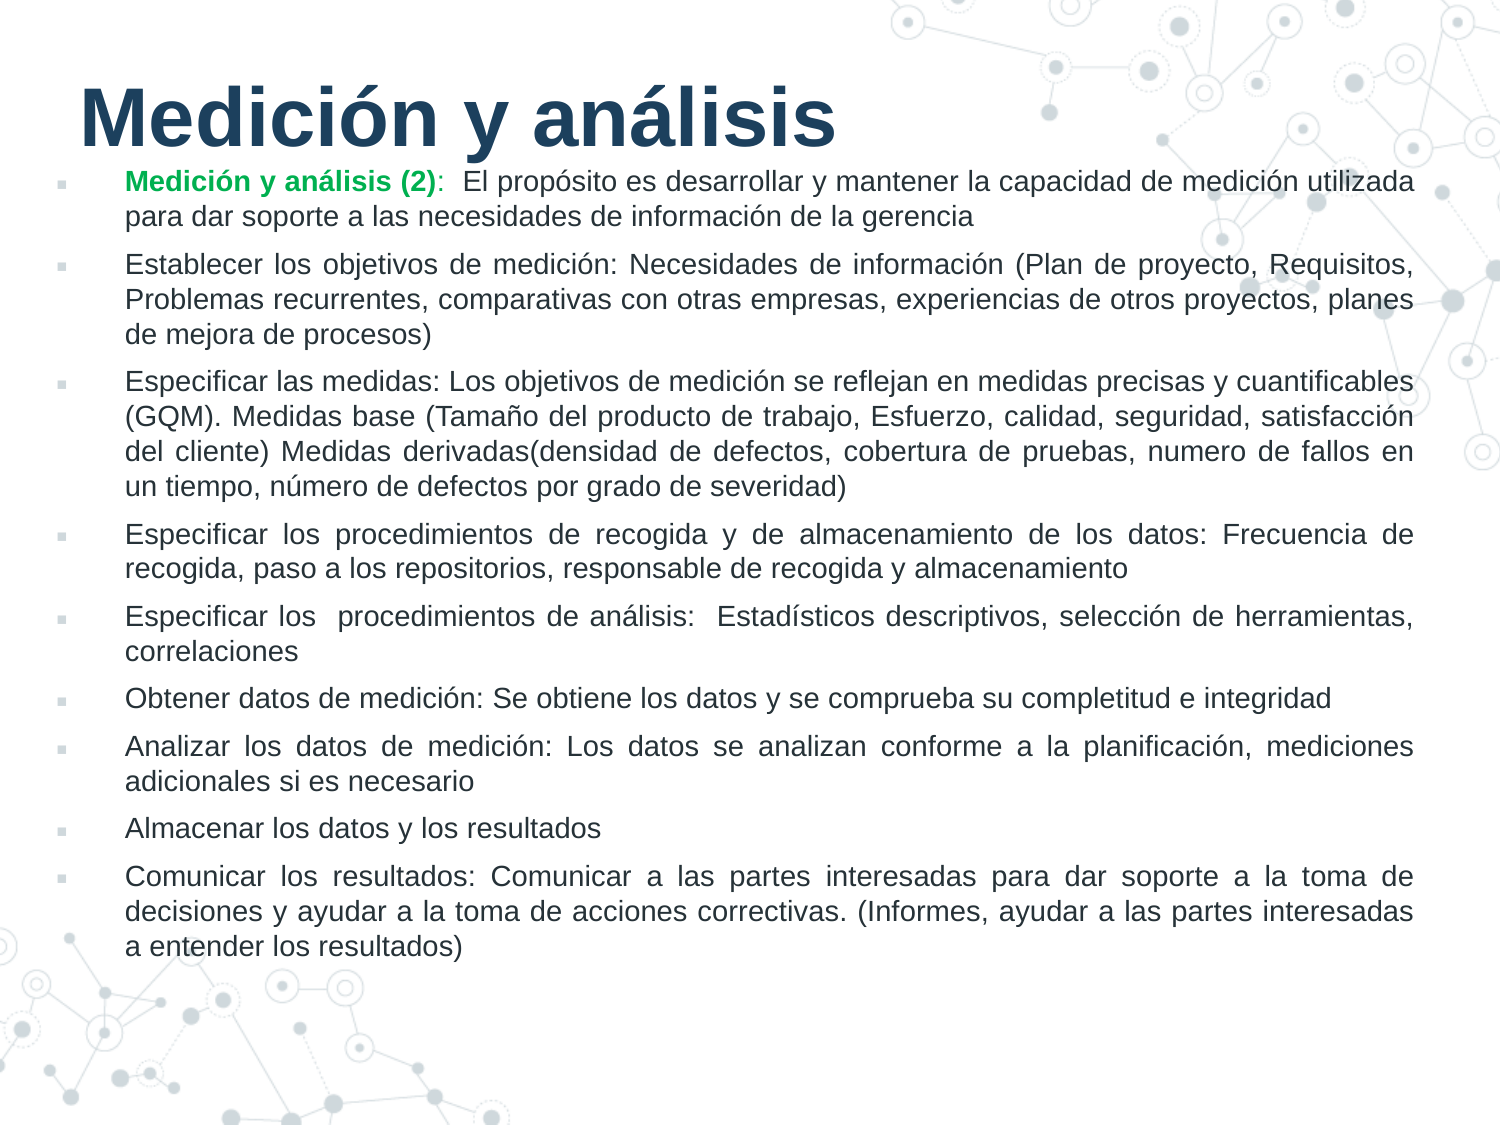

# Medición y análisis
Medición y análisis (2):  El propósito es desarrollar y mantener la capacidad de medición utilizada para dar soporte a las necesidades de información de la gerencia
Establecer los objetivos de medición: Necesidades de información (Plan de proyecto, Requisitos, Problemas recurrentes, comparativas con otras empresas, experiencias de otros proyectos, planes de mejora de procesos)
Especificar las medidas: Los objetivos de medición se reflejan en medidas precisas y cuantificables (GQM). Medidas base (Tamaño del producto de trabajo, Esfuerzo, calidad, seguridad, satisfacción del cliente) Medidas derivadas(densidad de defectos, cobertura de pruebas, numero de fallos en un tiempo, número de defectos por grado de severidad)
Especificar los procedimientos de recogida y de almacenamiento de los datos: Frecuencia de recogida, paso a los repositorios, responsable de recogida y almacenamiento
Especificar los  procedimientos de análisis:  Estadísticos descriptivos, selección de herramientas, correlaciones
Obtener datos de medición: Se obtiene los datos y se comprueba su completitud e integridad
Analizar los datos de medición: Los datos se analizan conforme a la planificación, mediciones adicionales si es necesario
Almacenar los datos y los resultados
Comunicar los resultados: Comunicar a las partes interesadas para dar soporte a la toma de decisiones y ayudar a la toma de acciones correctivas. (Informes, ayudar a las partes interesadas a entender los resultados)